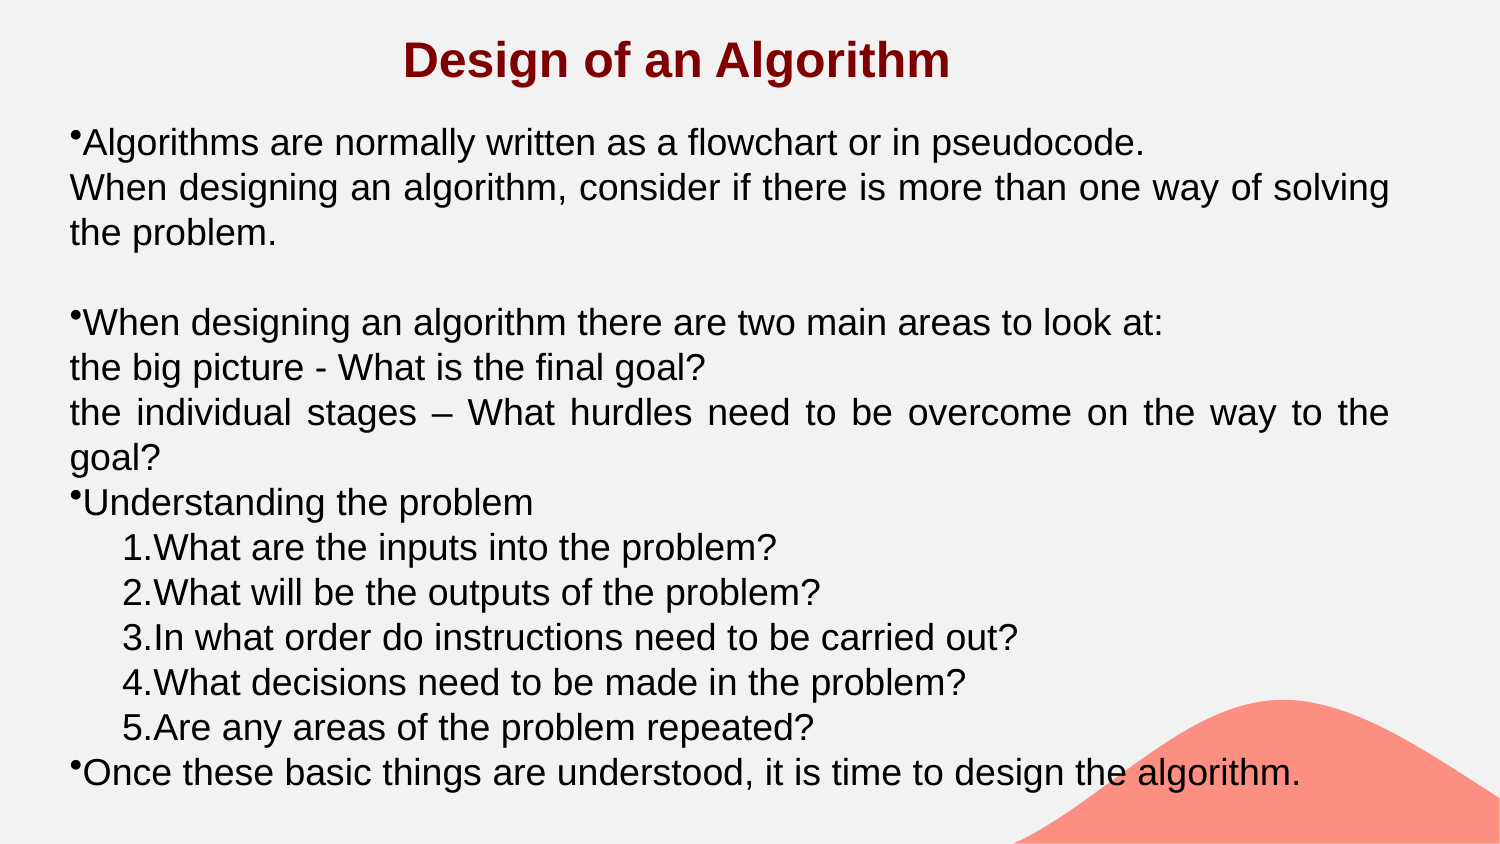

Design of an Algorithm
Algorithms are normally written as a flowchart or in pseudocode.
When designing an algorithm, consider if there is more than one way of solving the problem.

When designing an algorithm there are two main areas to look at:
the big picture - What is the final goal?
the individual stages – What hurdles need to be overcome on the way to the goal?
Understanding the problem
     1.What are the inputs into the problem?
     2.What will be the outputs of the problem?
     3.In what order do instructions need to be carried out?
     4.What decisions need to be made in the problem?
     5.Are any areas of the problem repeated?
Once these basic things are understood, it is time to design the algorithm.